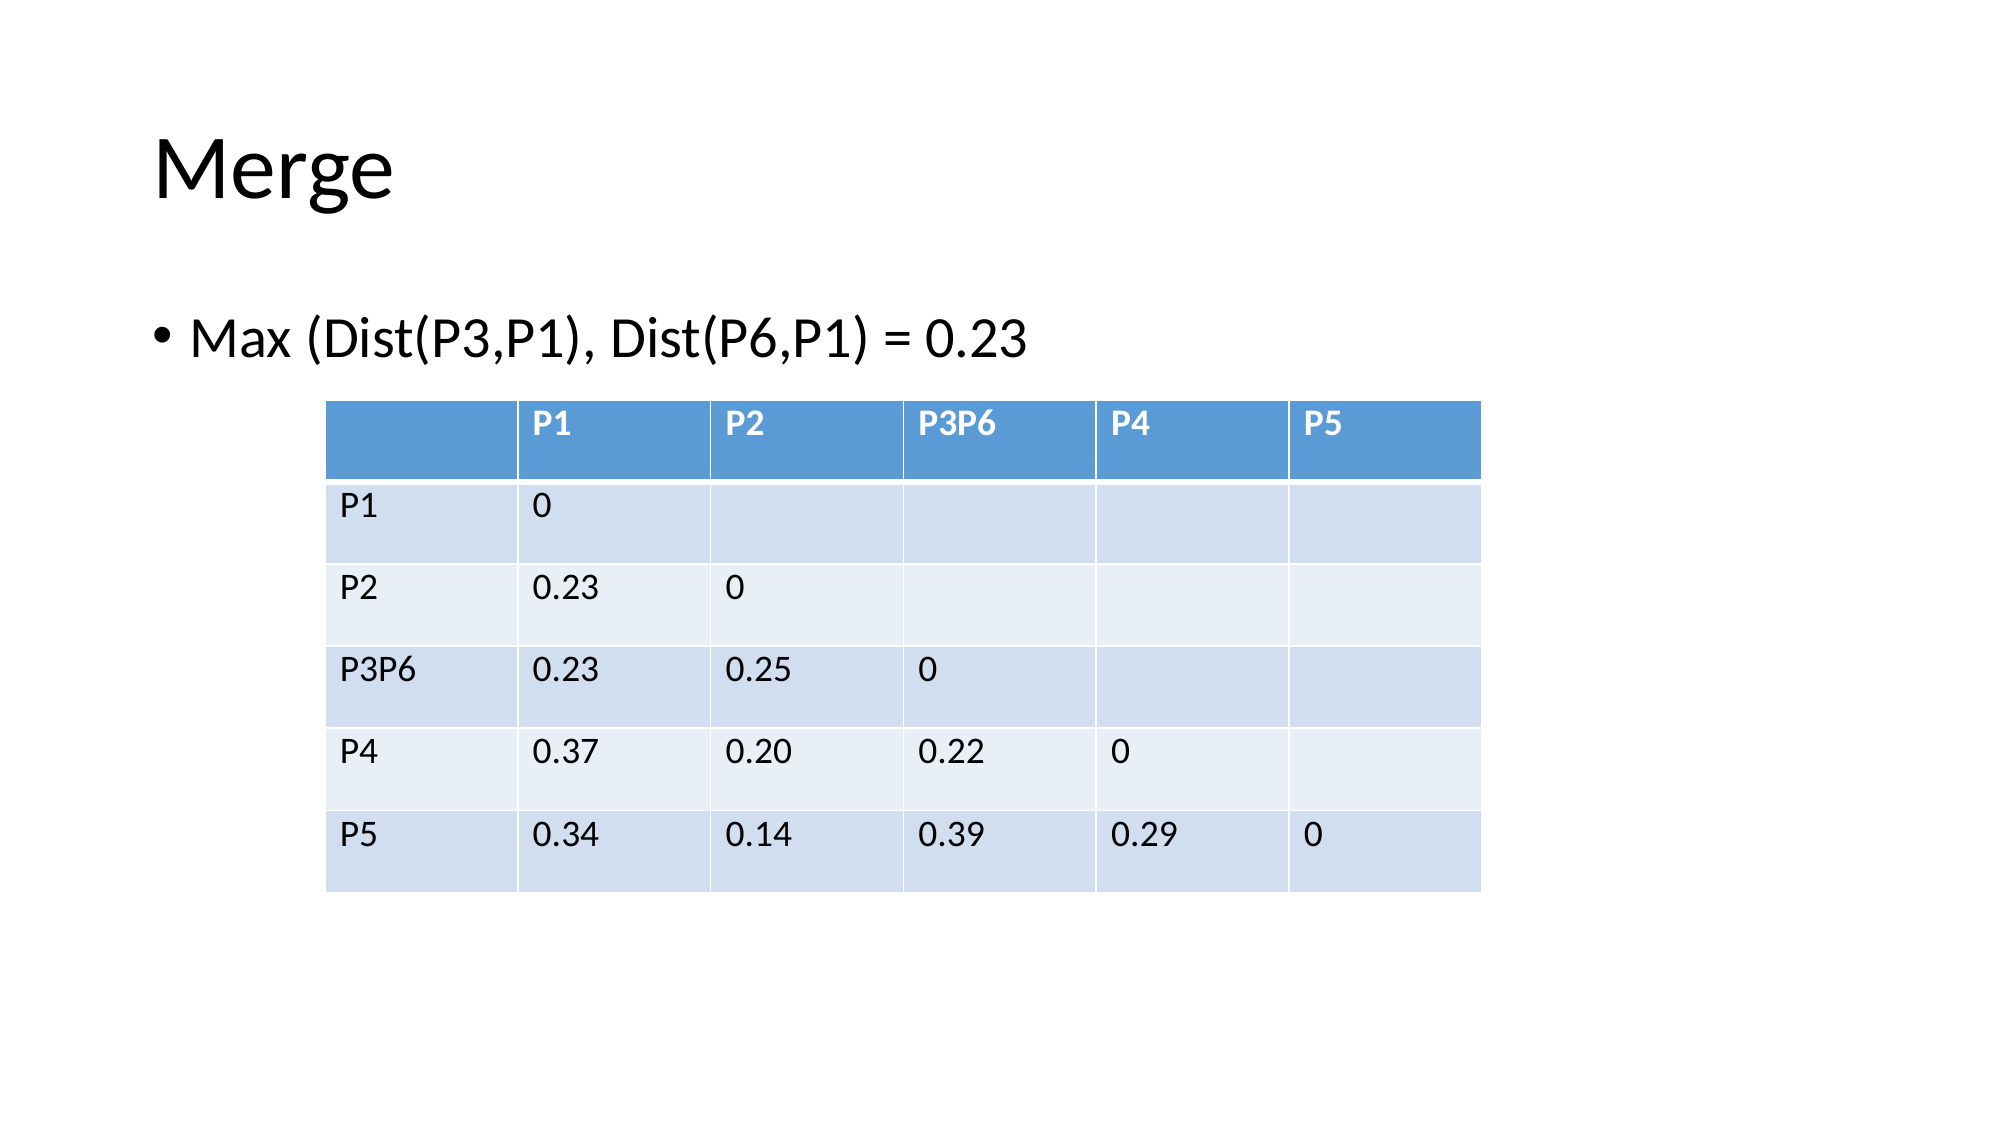

# Merge
Max (Dist(P3,P1), Dist(P6,P1) = 0.23
|  | P1 | P2 | P3P6 | P4 | P5 |
| --- | --- | --- | --- | --- | --- |
| P1 | 0 |  |  |  |  |
| P2 | 0.23 | 0 |  |  |  |
| P3P6 | 0.23 | 0.25 | 0 |  |  |
| P4 | 0.37 | 0.20 | 0.22 | 0 |  |
| P5 | 0.34 | 0.14 | 0.39 | 0.29 | 0 |